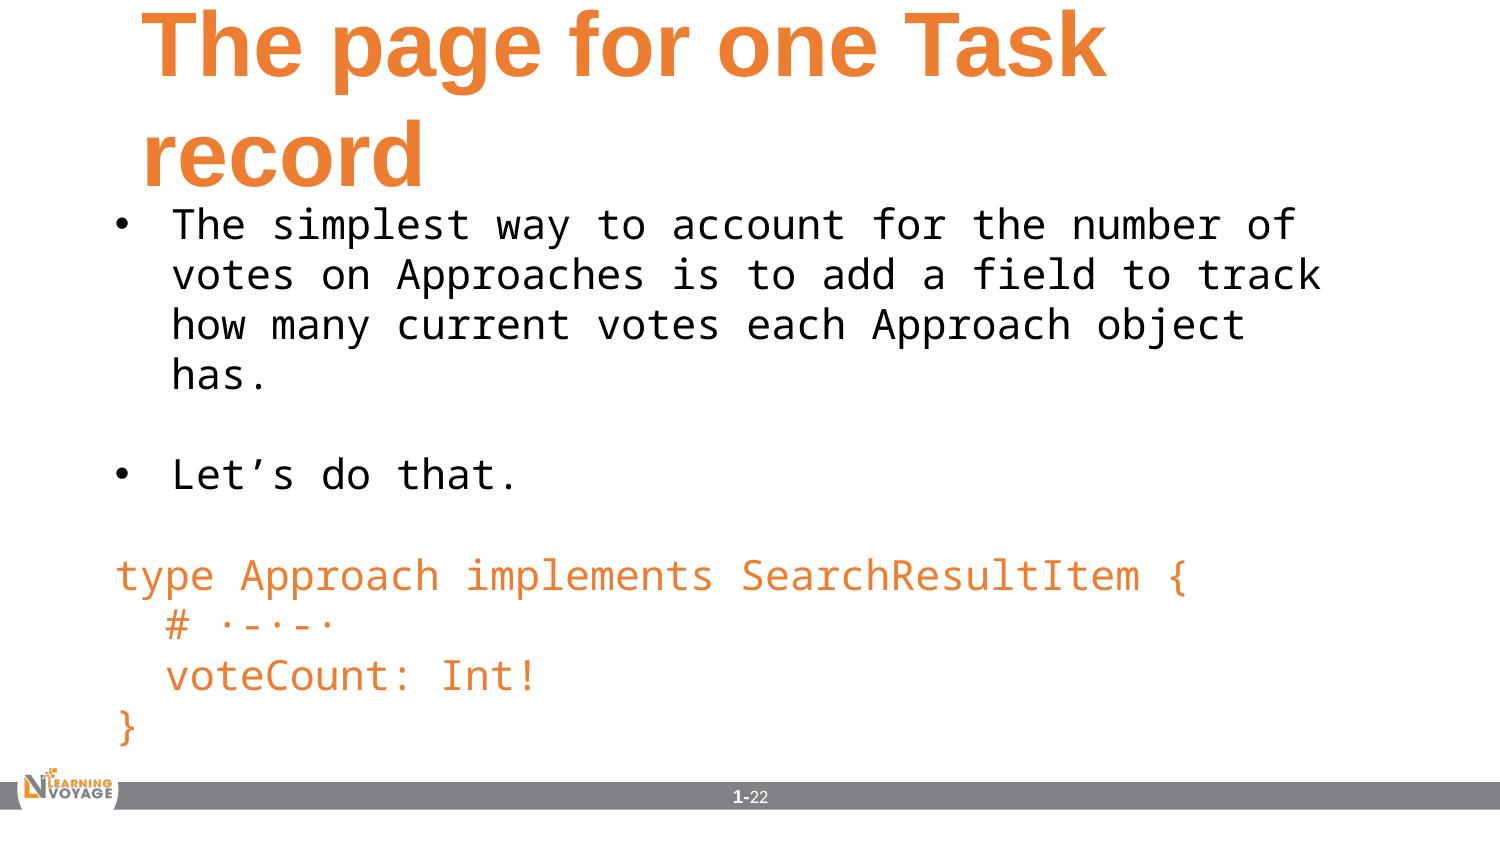

The page for one Task record
The simplest way to account for the number of votes on Approaches is to add a field to track how many current votes each Approach object has.

Let’s do that.

type Approach implements SearchResultItem {
  # ·-·-·
  voteCount: Int!
}
1-22